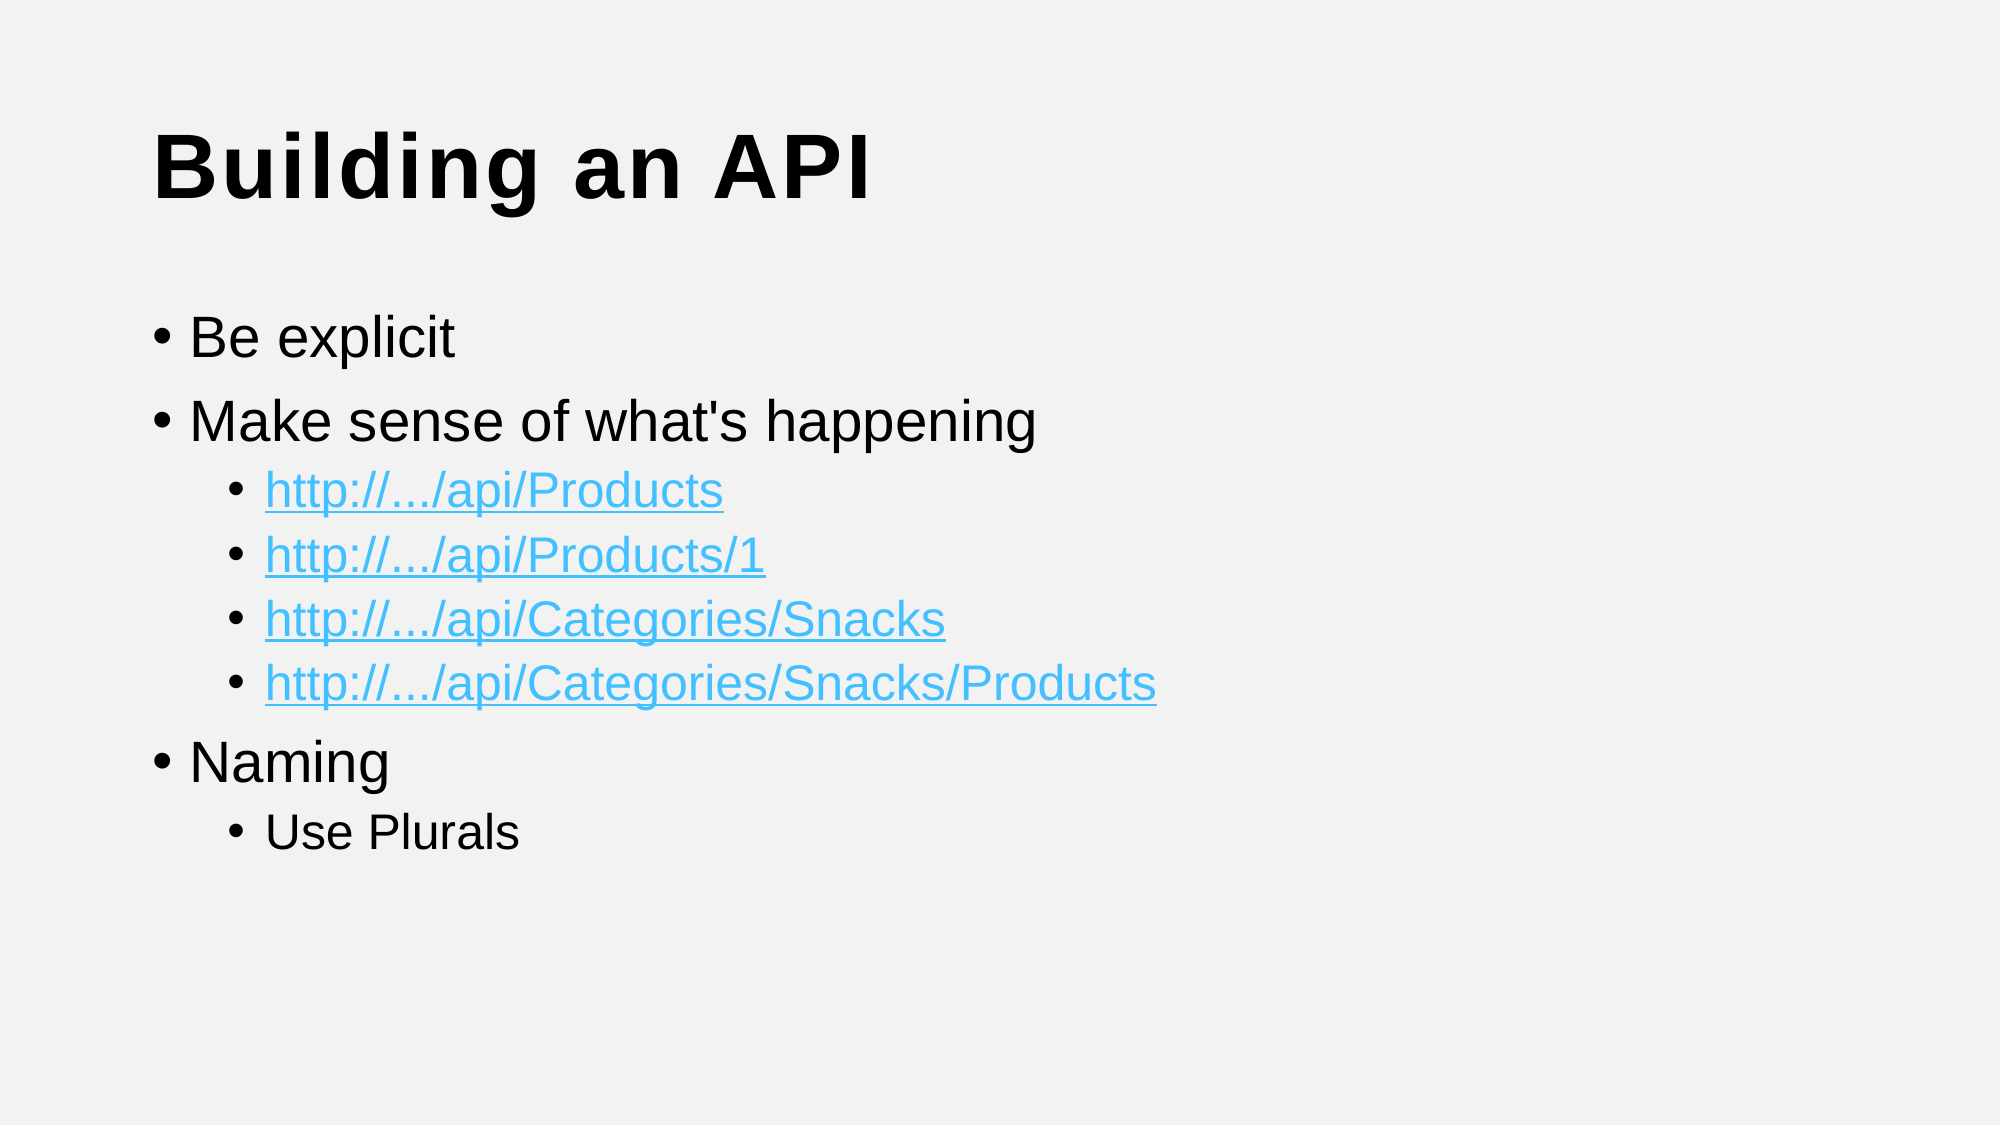

# Building an API
Be explicit
Make sense of what's happening
http://.../api/Products
http://.../api/Products/1
http://.../api/Categories/Snacks
http://.../api/Categories/Snacks/Products
Naming
Use Plurals